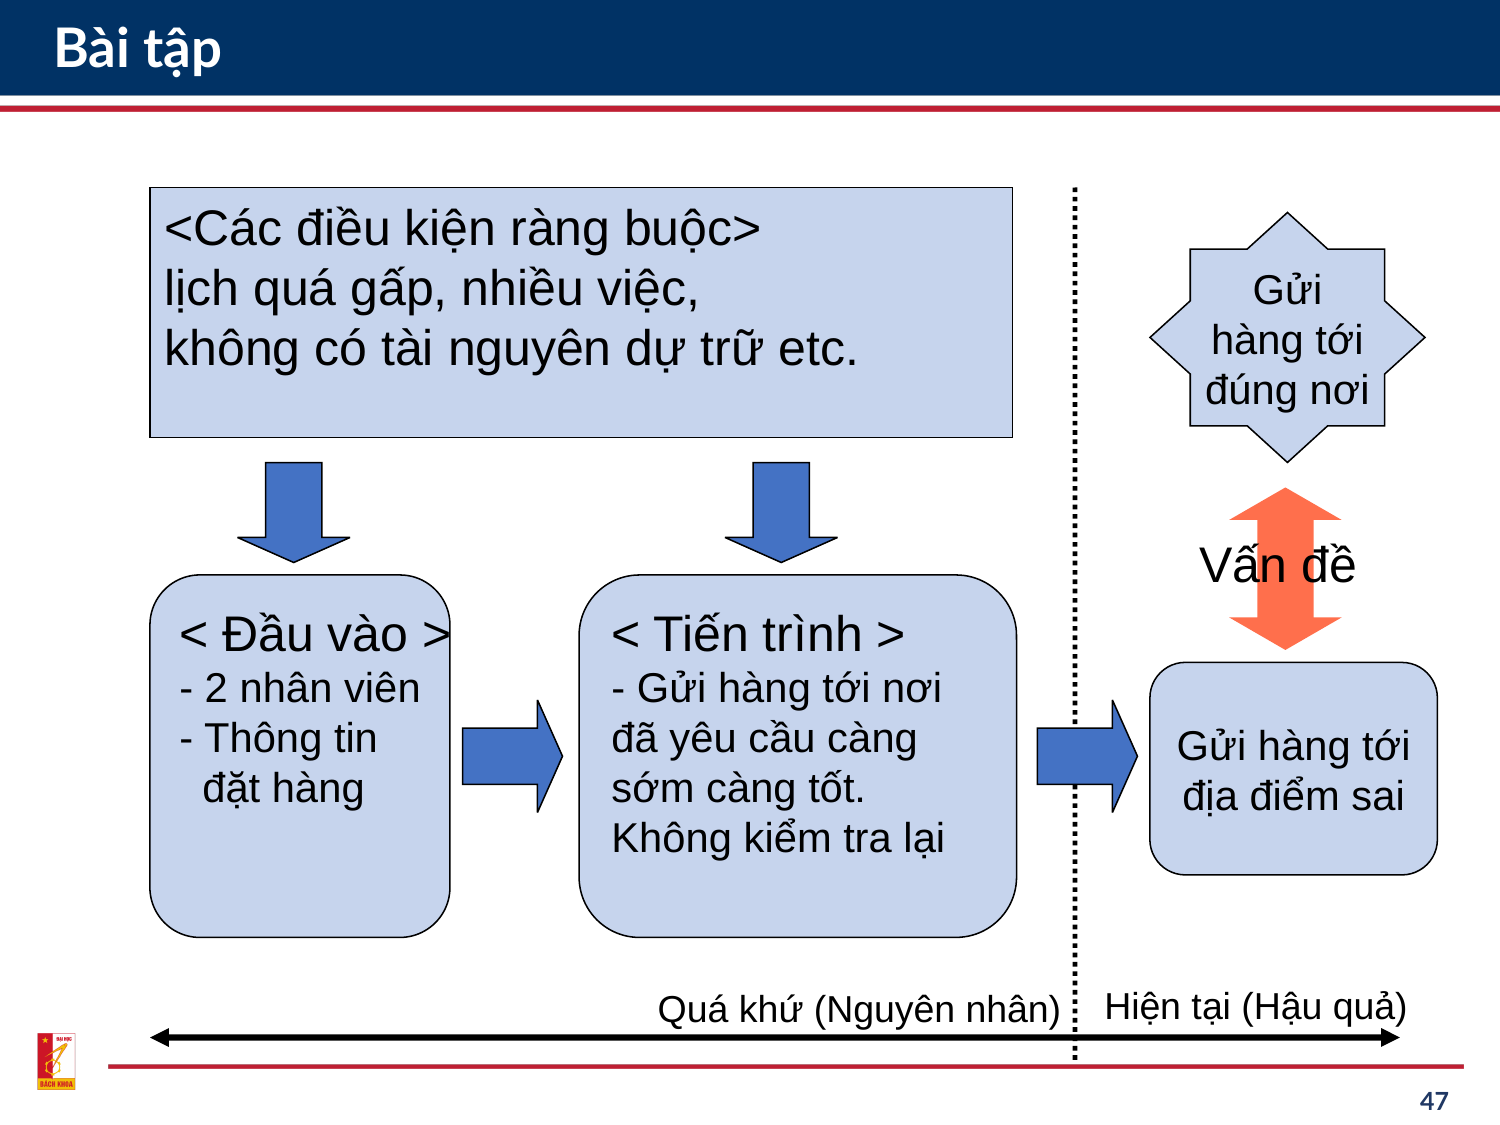

# Bài tập
<Các điều kiện ràng buộc>
lịch quá gấp, nhiều việc,
không có tài nguyên dự trữ etc.

Gửi hàng tới đúng nơi

Vấn đề
< Đầu vào >
- 2 nhân viên
- Thông tin
  đặt hàng

< Tiến trình >
- Gửi hàng tới nơi đã yêu cầu càng sớm càng tốt. Không kiểm tra lại

Gửi hàng tới địa điểm sai

Hiện tại (Hậu quả)
Quá khứ (Nguyên nhân)

47